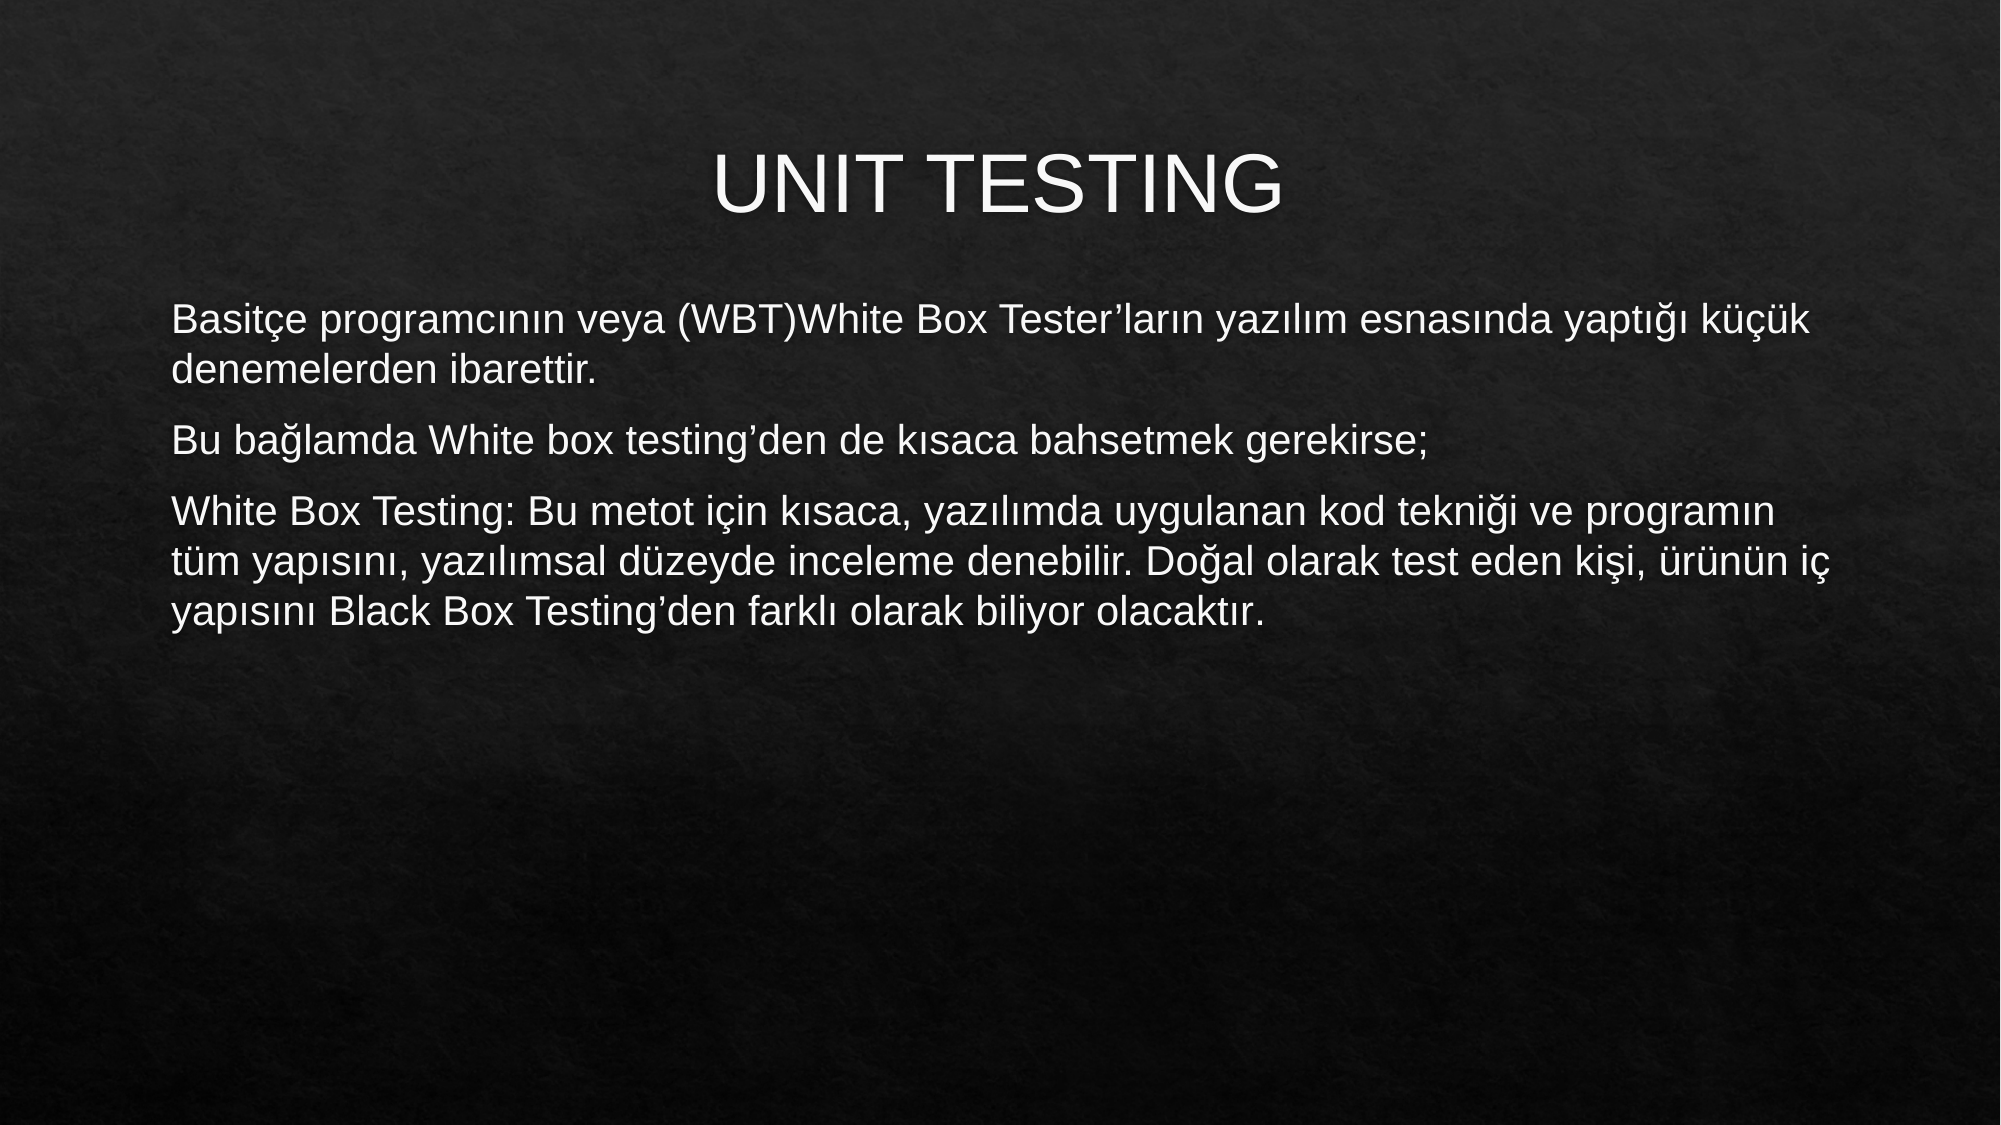

# UNIT TESTING
Basitçe programcının veya (WBT)White Box Tester’ların yazılım esnasında yaptığı küçük denemelerden ibarettir.
Bu bağlamda White box testing’den de kısaca bahsetmek gerekirse;
White Box Testing: Bu metot için kısaca, yazılımda uygulanan kod tekniği ve programın tüm yapısını, yazılımsal düzeyde inceleme denebilir. Doğal olarak test eden kişi, ürünün iç yapısını Black Box Testing’den farklı olarak biliyor olacaktır.